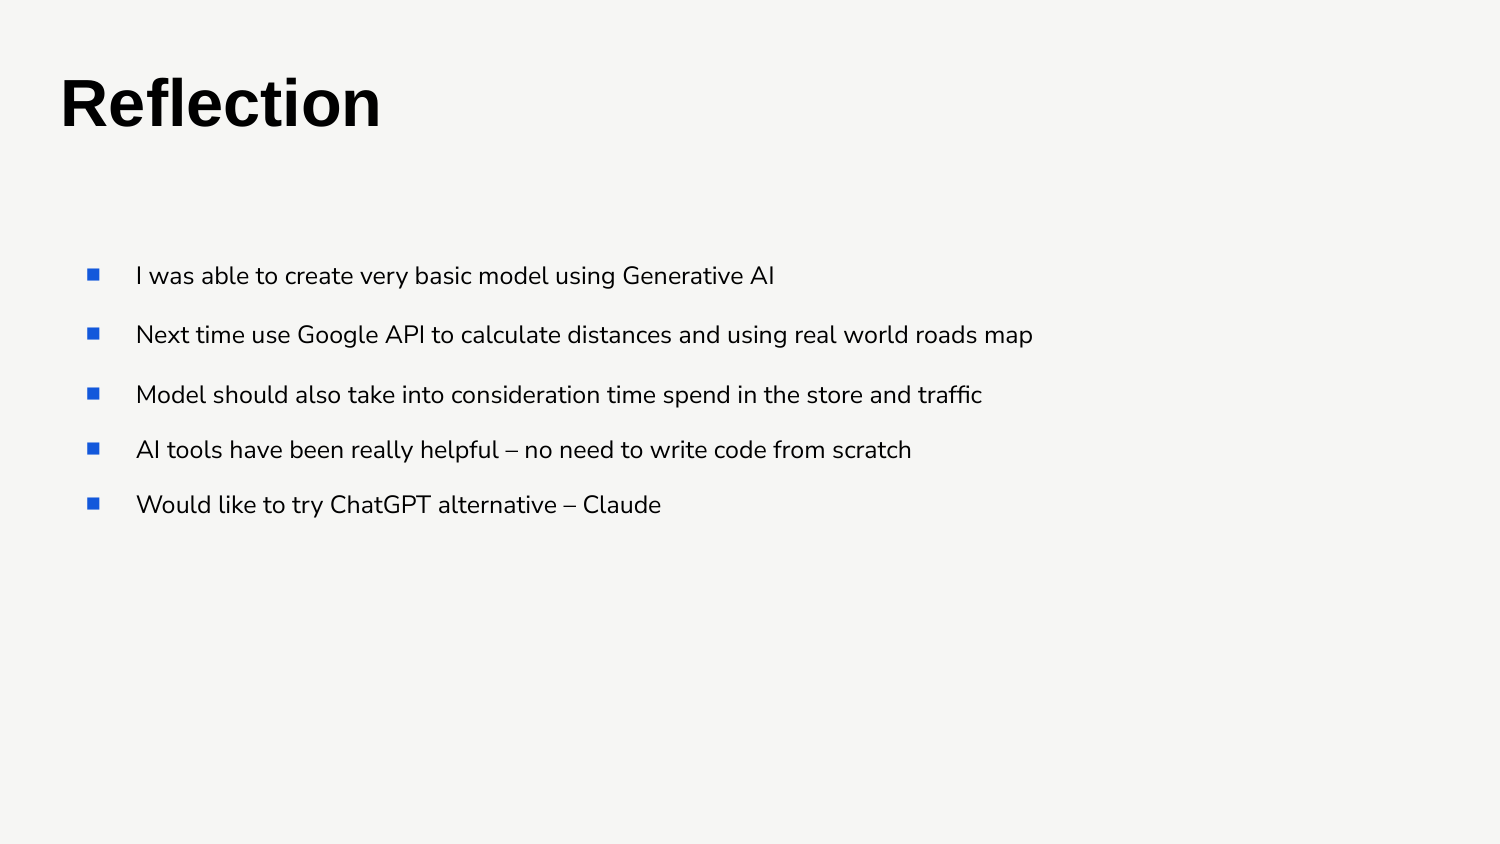

# Reflection
I was able to create very basic model using Generative AI
Next time use Google API to calculate distances and using real world roads map
Model should also take into consideration time spend in the store and traffic
AI tools have been really helpful – no need to write code from scratch
Would like to try ChatGPT alternative – Claude